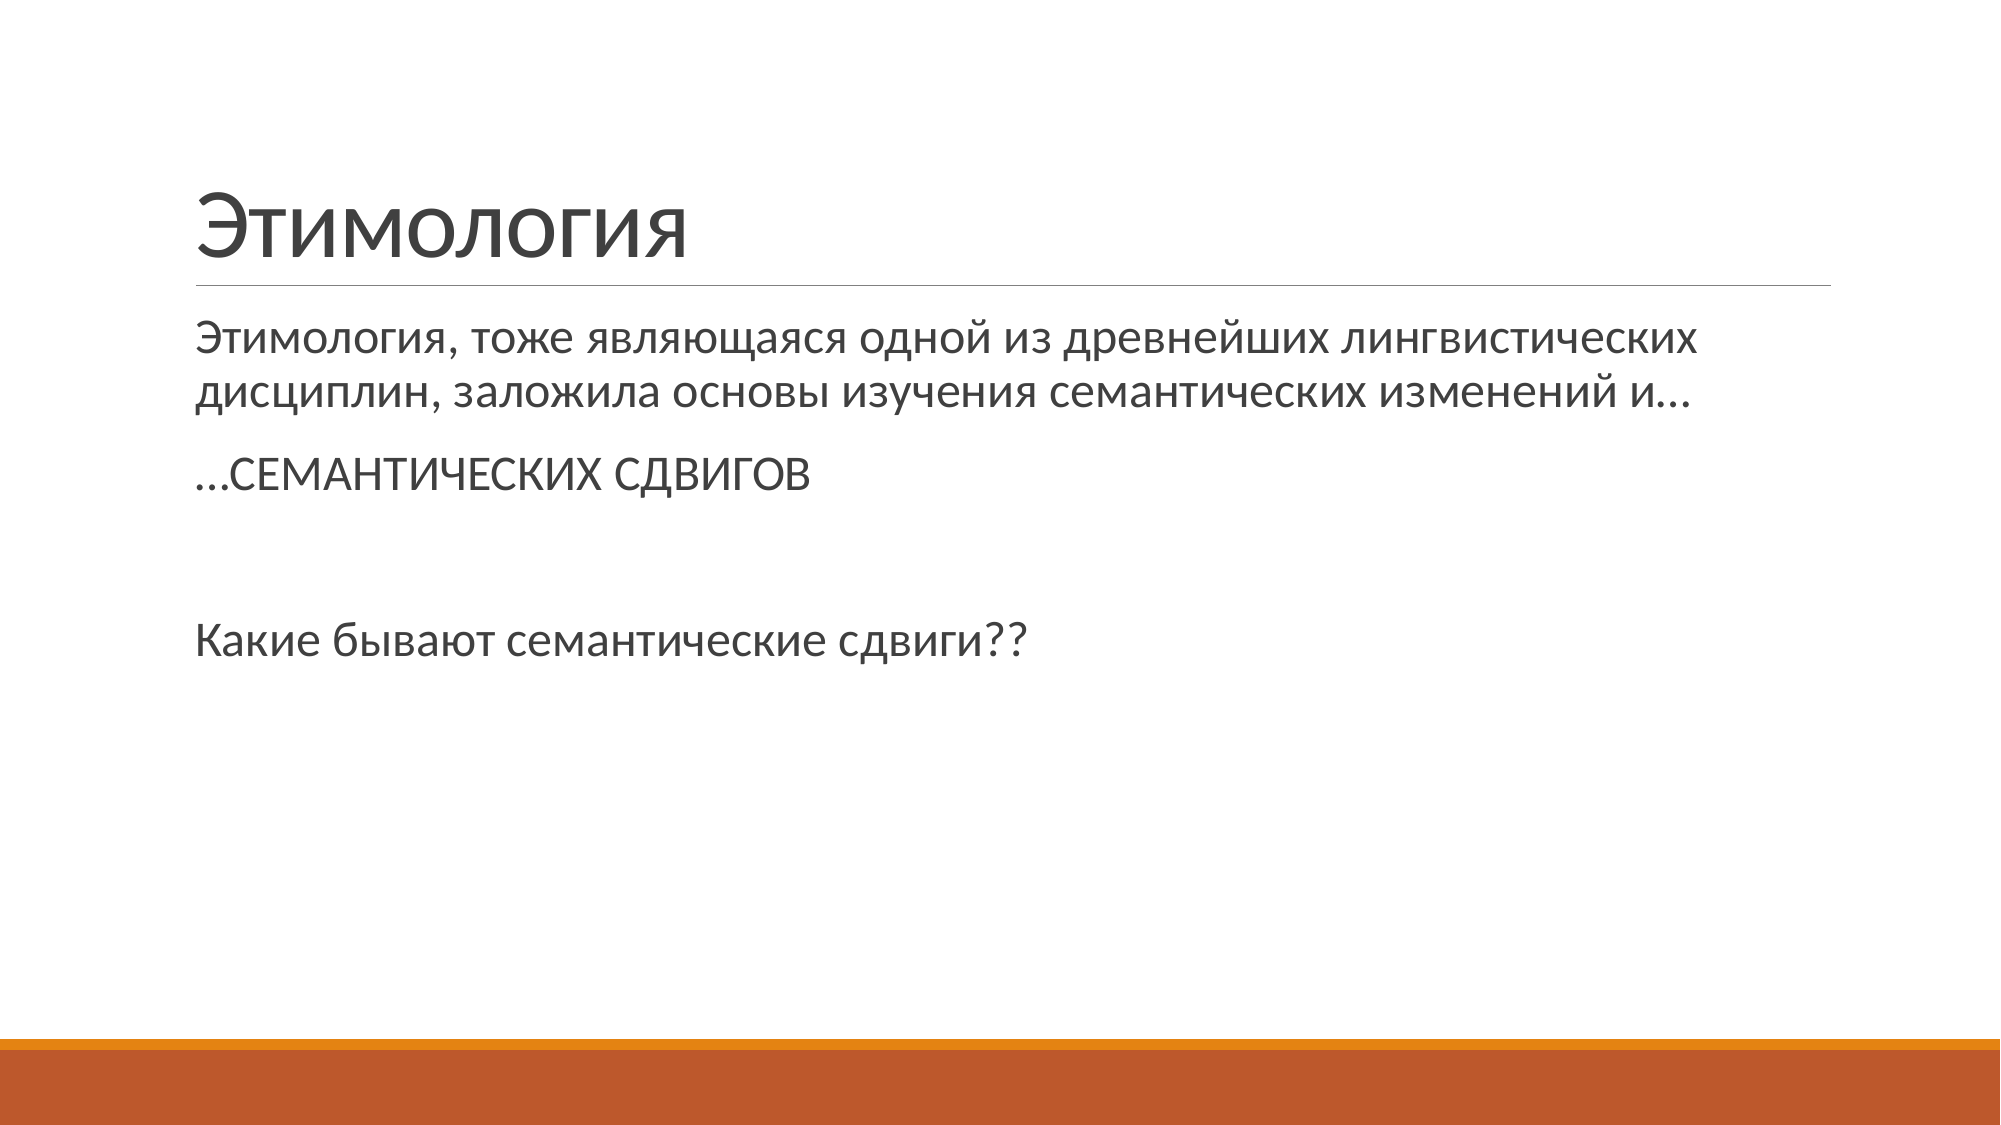

# Этимология
Этимология, тоже являющаяся одной из древнейших лингвистических дисциплин, заложила основы изучения семантических изменений и…
…СЕМАНТИЧЕСКИХ СДВИГОВ

Какие бывают семантические сдвиги??